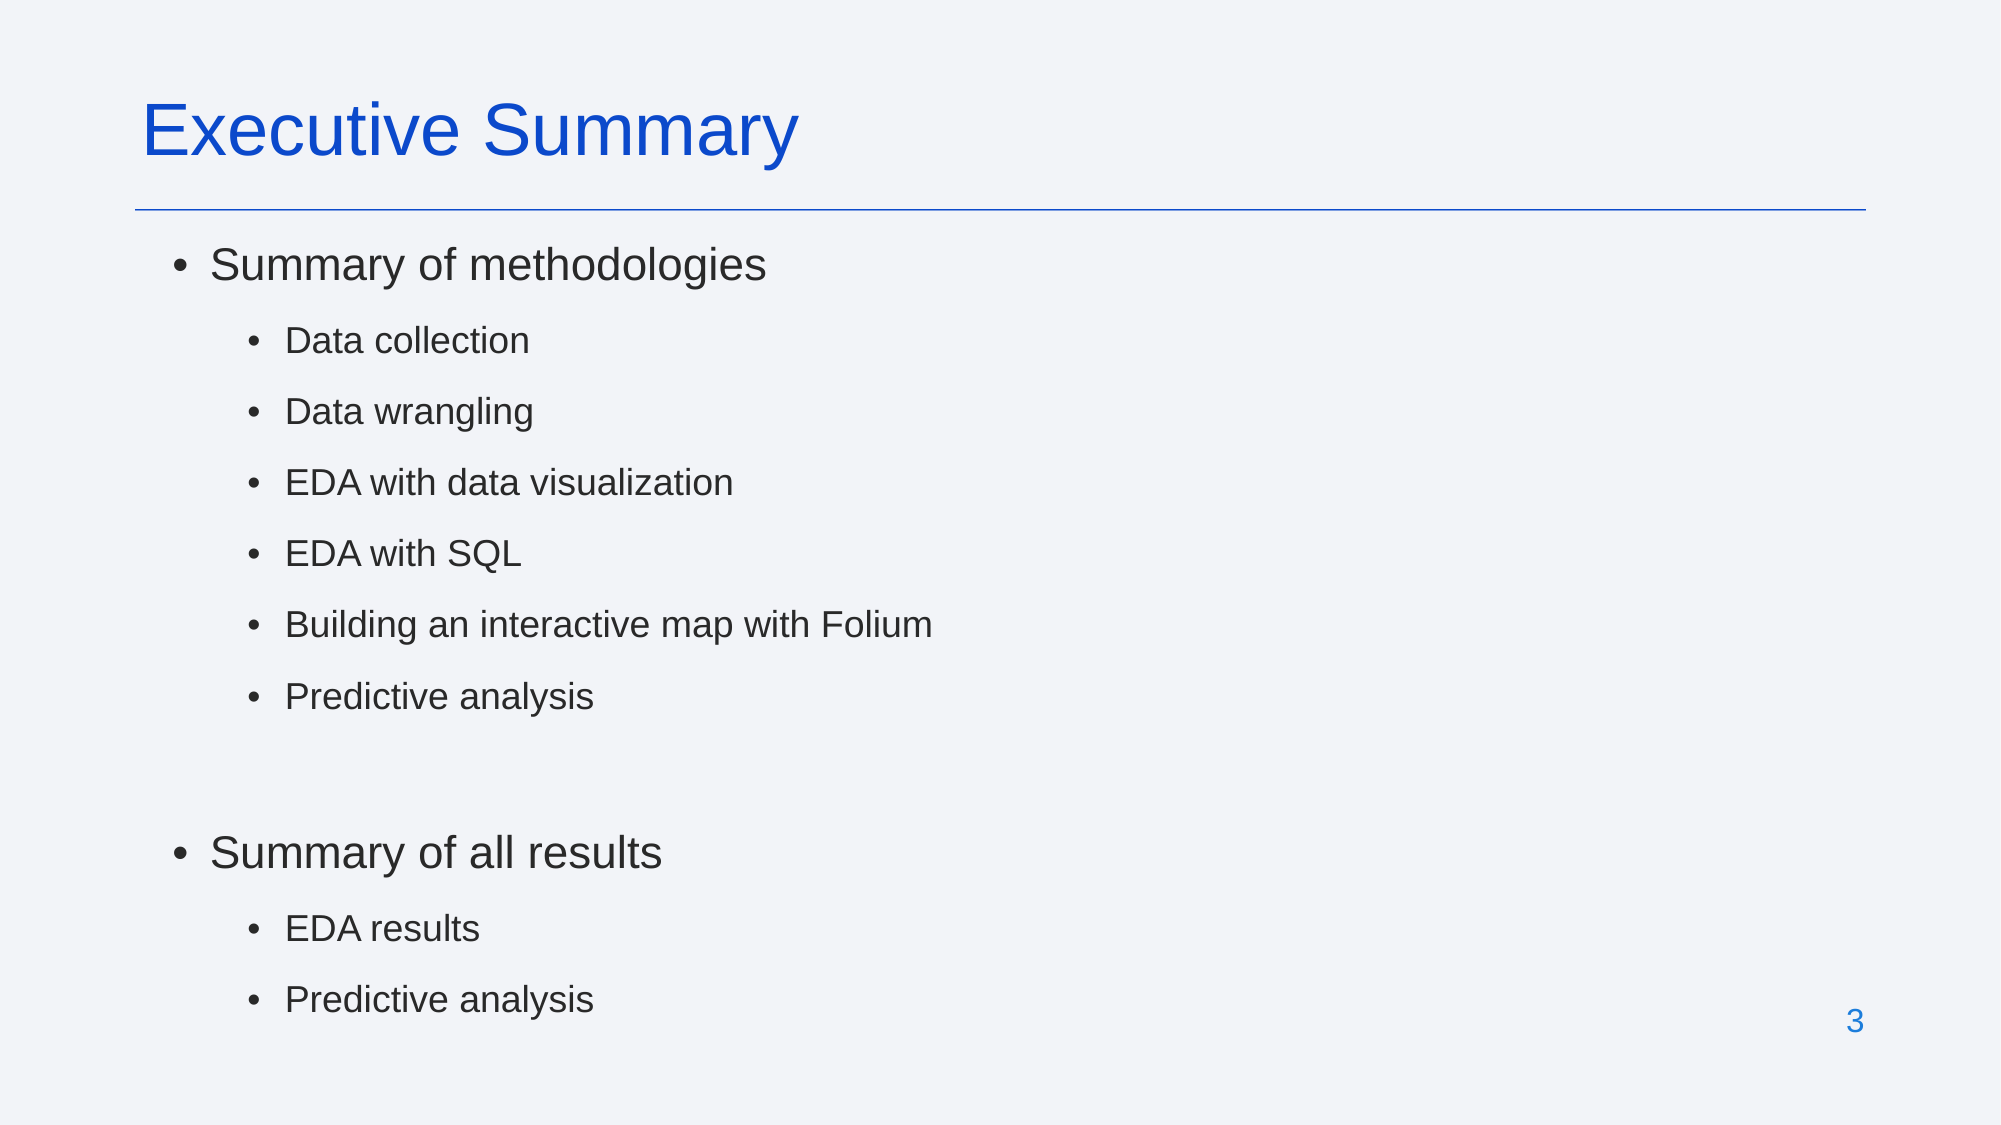

Executive Summary
Summary of methodologies
Data collection
Data wrangling
EDA with data visualization
EDA with SQL
Building an interactive map with Folium
Predictive analysis

Summary of all results
EDA results
Predictive analysis
3